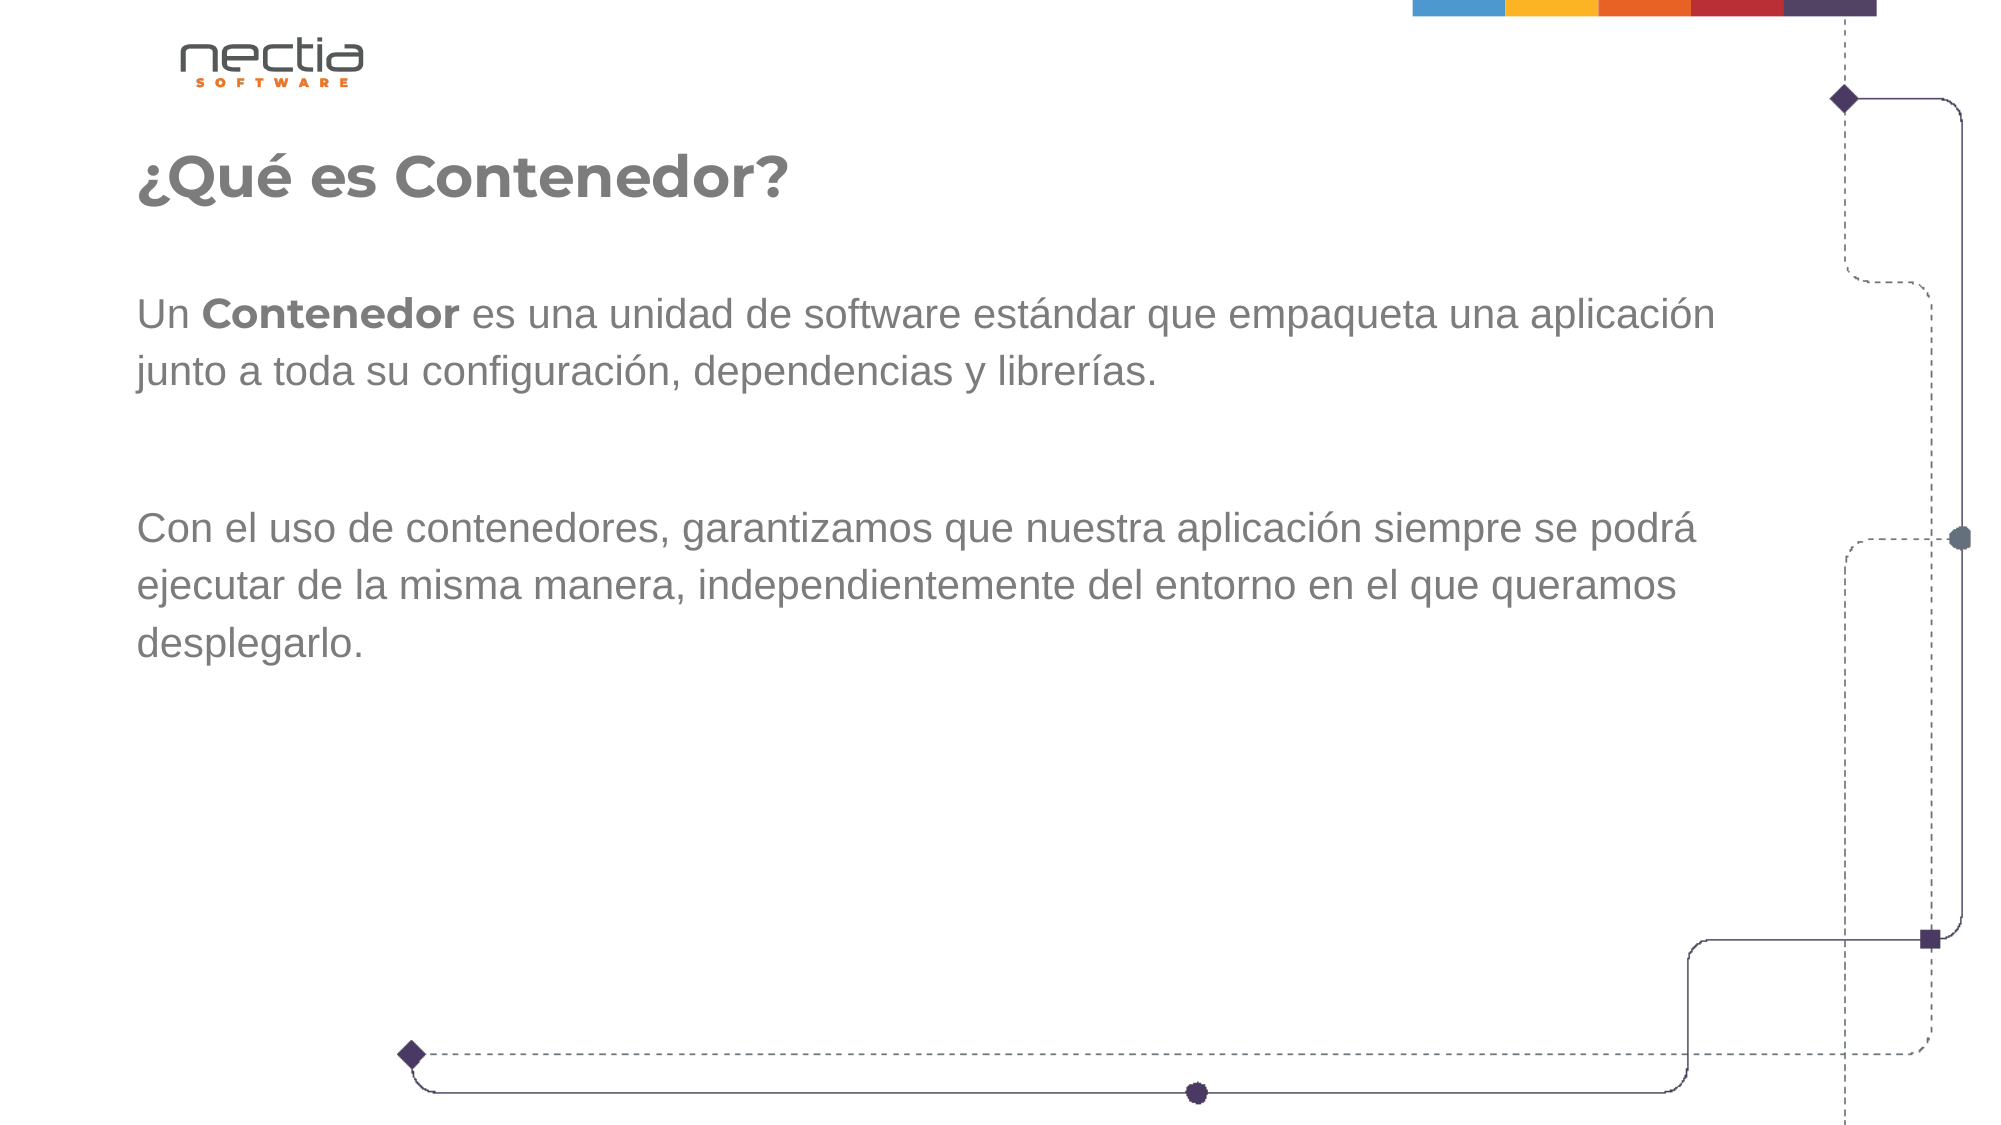

¿Qué es Contenedor?
Un Contenedor es una unidad de software estándar que empaqueta una aplicación junto a toda su configuración, dependencias y librerías.

Con el uso de contenedores, garantizamos que nuestra aplicación siempre se podrá ejecutar de la misma manera, independientemente del entorno en el que queramos desplegarlo.